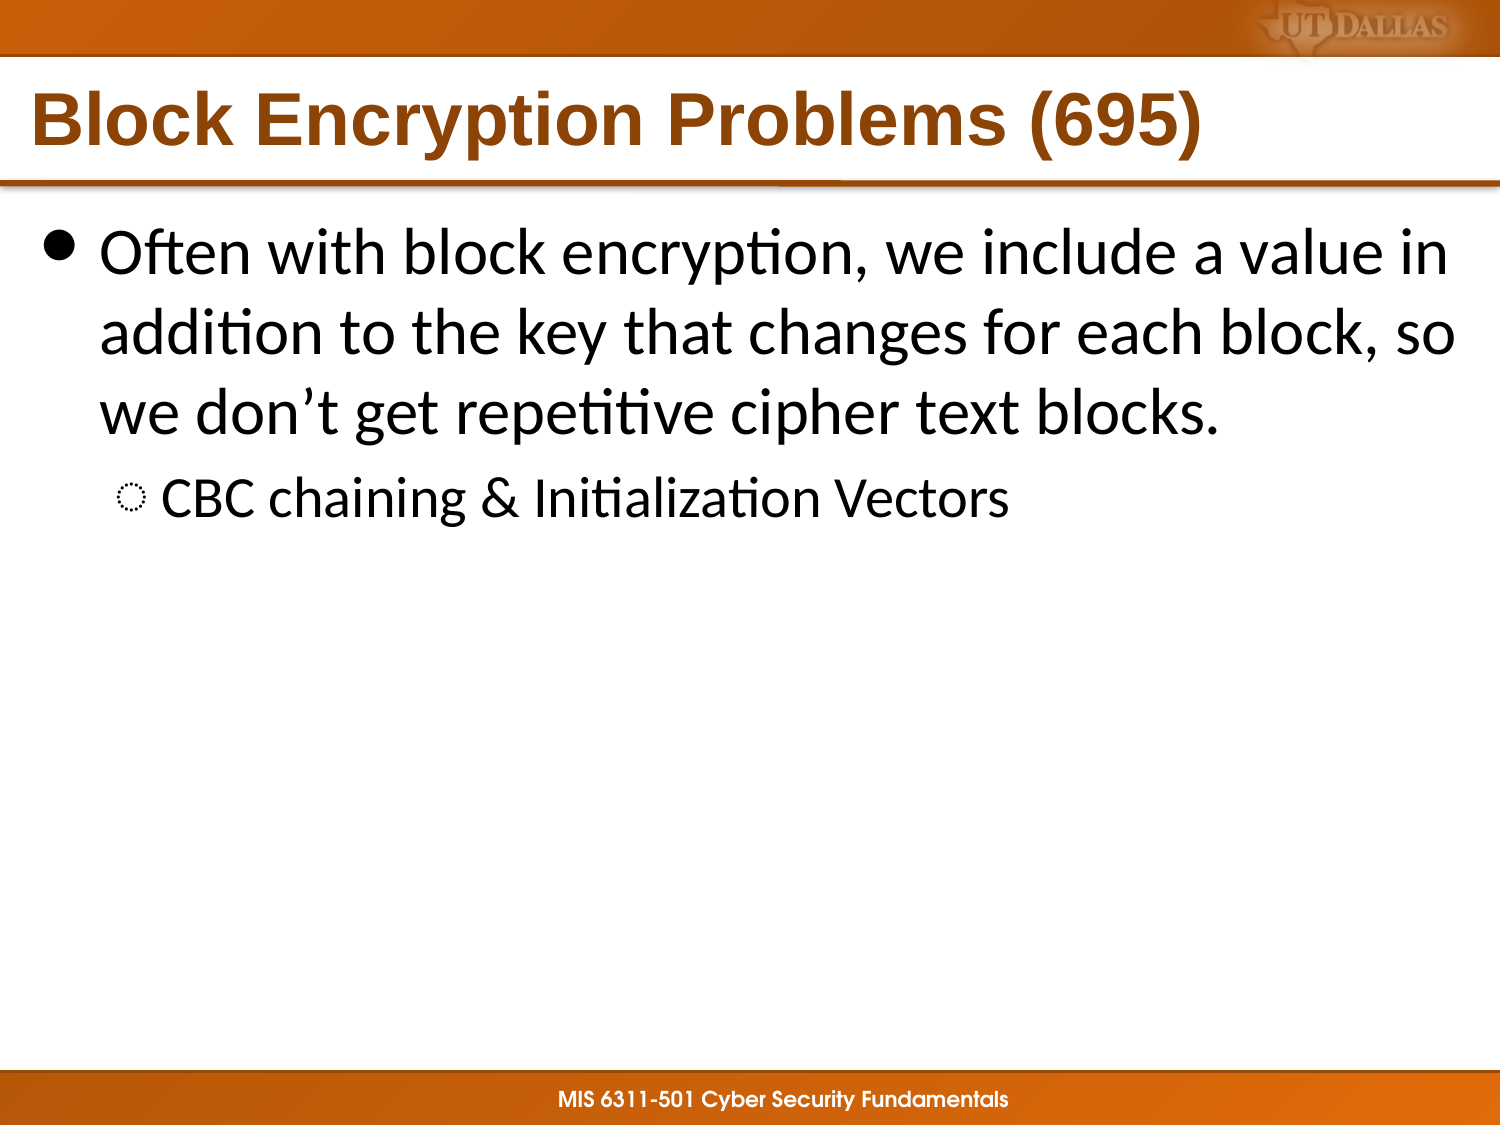

# Block Encryption Problems (695)
Often with block encryption, we include a value in addition to the key that changes for each block, so we don’t get repetitive cipher text blocks.
CBC chaining & Initialization Vectors